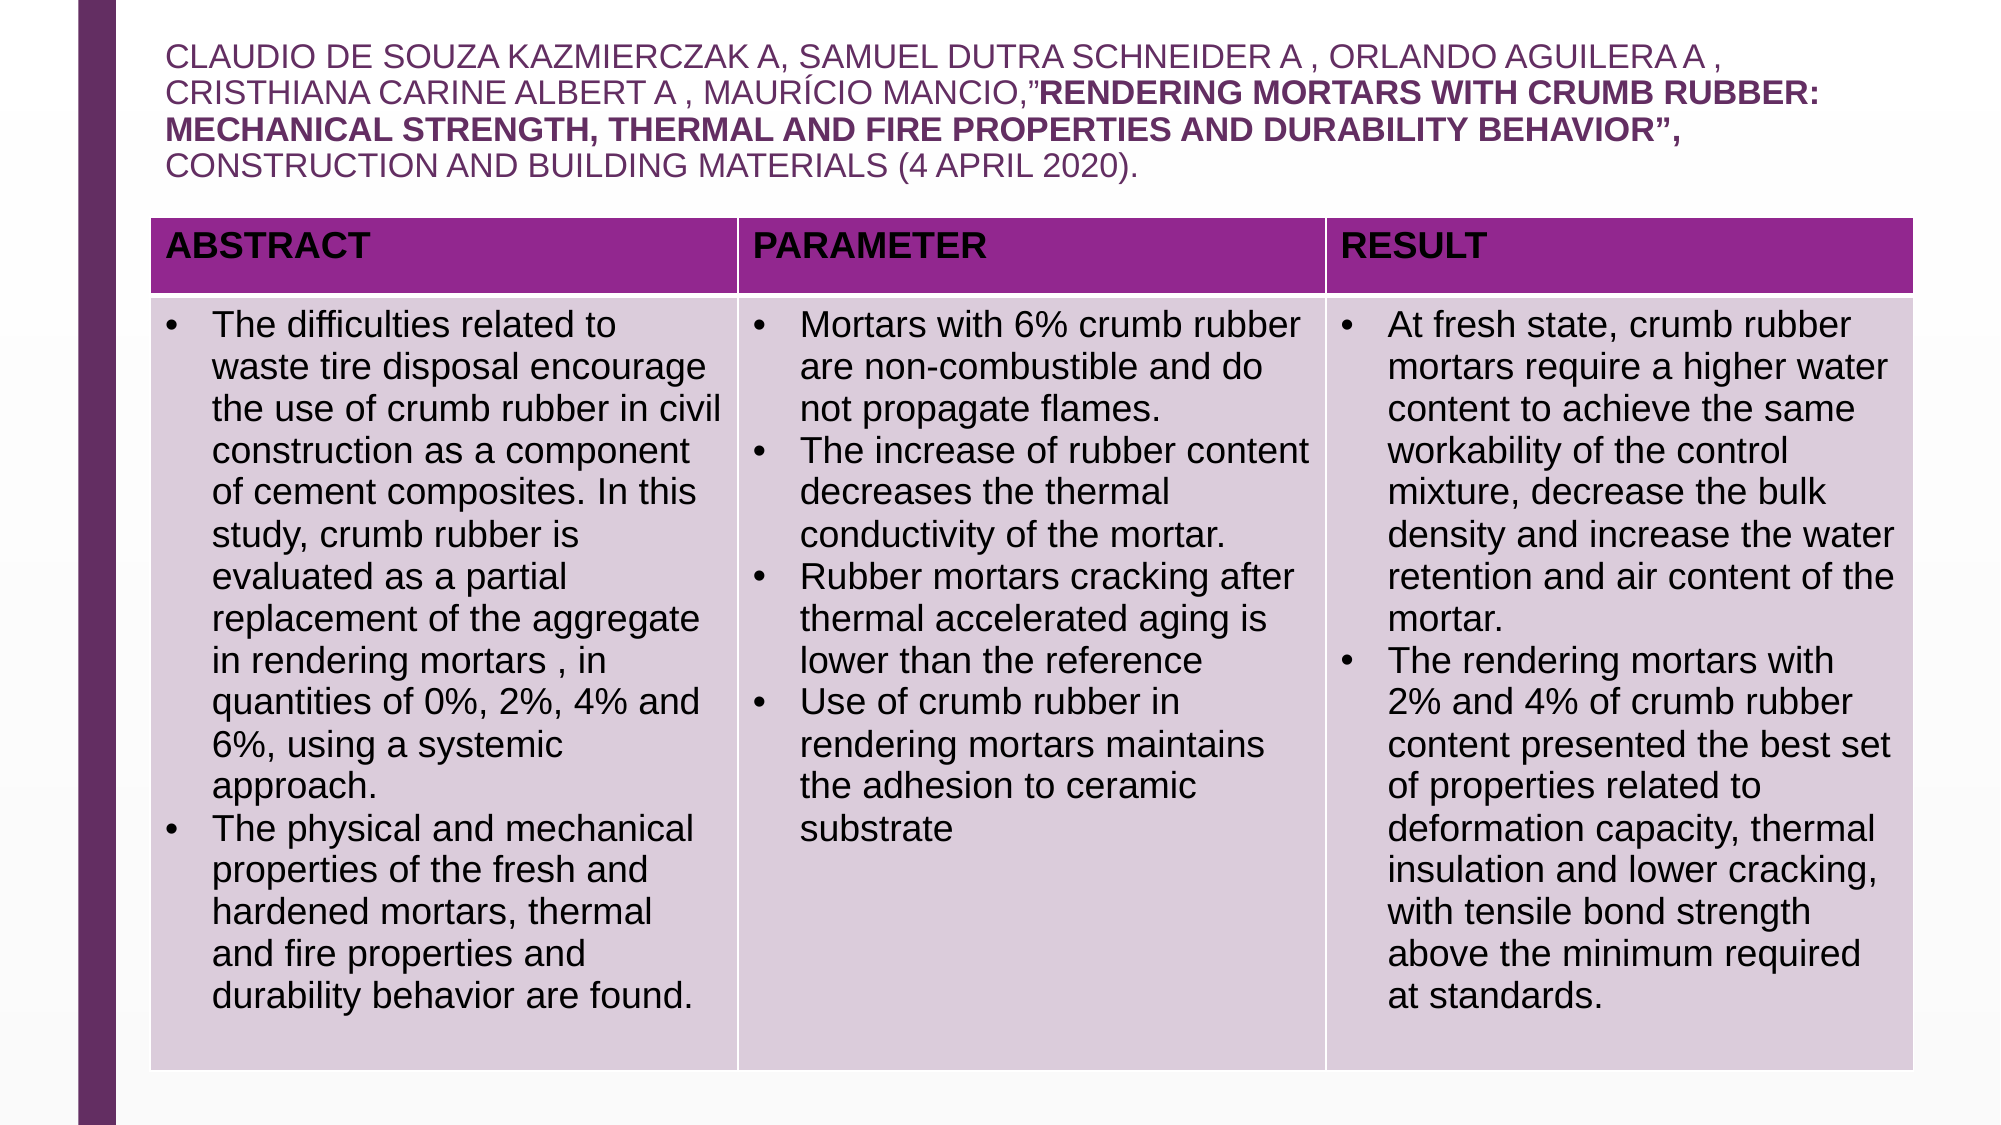

# CLAUDIO DE SOUZA KAZMIERCZAK A, SAMUEL DUTRA SCHNEIDER A , ORLANDO AGUILERA A , CRISTHIANA CARINE ALBERT A , MAURÍCIO MANCIO,”RENDERING MORTARS WITH CRUMB RUBBER: MECHANICAL STRENGTH, THERMAL AND FIRE PROPERTIES AND DURABILITY BEHAVIOR”, CONSTRUCTION AND BUILDING MATERIALS (4 APRIL 2020).
| ABSTRACT | PARAMETER | RESULT |
| --- | --- | --- |
| The difficulties related to waste tire disposal encourage the use of crumb rubber in civil construction as a component of cement composites. In this study, crumb rubber is evaluated as a partial replacement of the aggregate in rendering mortars , in quantities of 0%, 2%, 4% and 6%, using a systemic approach. The physical and mechanical properties of the fresh and hardened mortars, thermal and fire properties and durability behavior are found. | Mortars with 6% crumb rubber are non-combustible and do not propagate flames. The increase of rubber content decreases the thermal conductivity of the mortar. Rubber mortars cracking after thermal accelerated aging is lower than the reference Use of crumb rubber in rendering mortars maintains the adhesion to ceramic substrate | At fresh state, crumb rubber mortars require a higher water content to achieve the same workability of the control mixture, decrease the bulk density and increase the water retention and air content of the mortar. The rendering mortars with 2% and 4% of crumb rubber content presented the best set of properties related to deformation capacity, thermal insulation and lower cracking, with tensile bond strength above the minimum required at standards. |